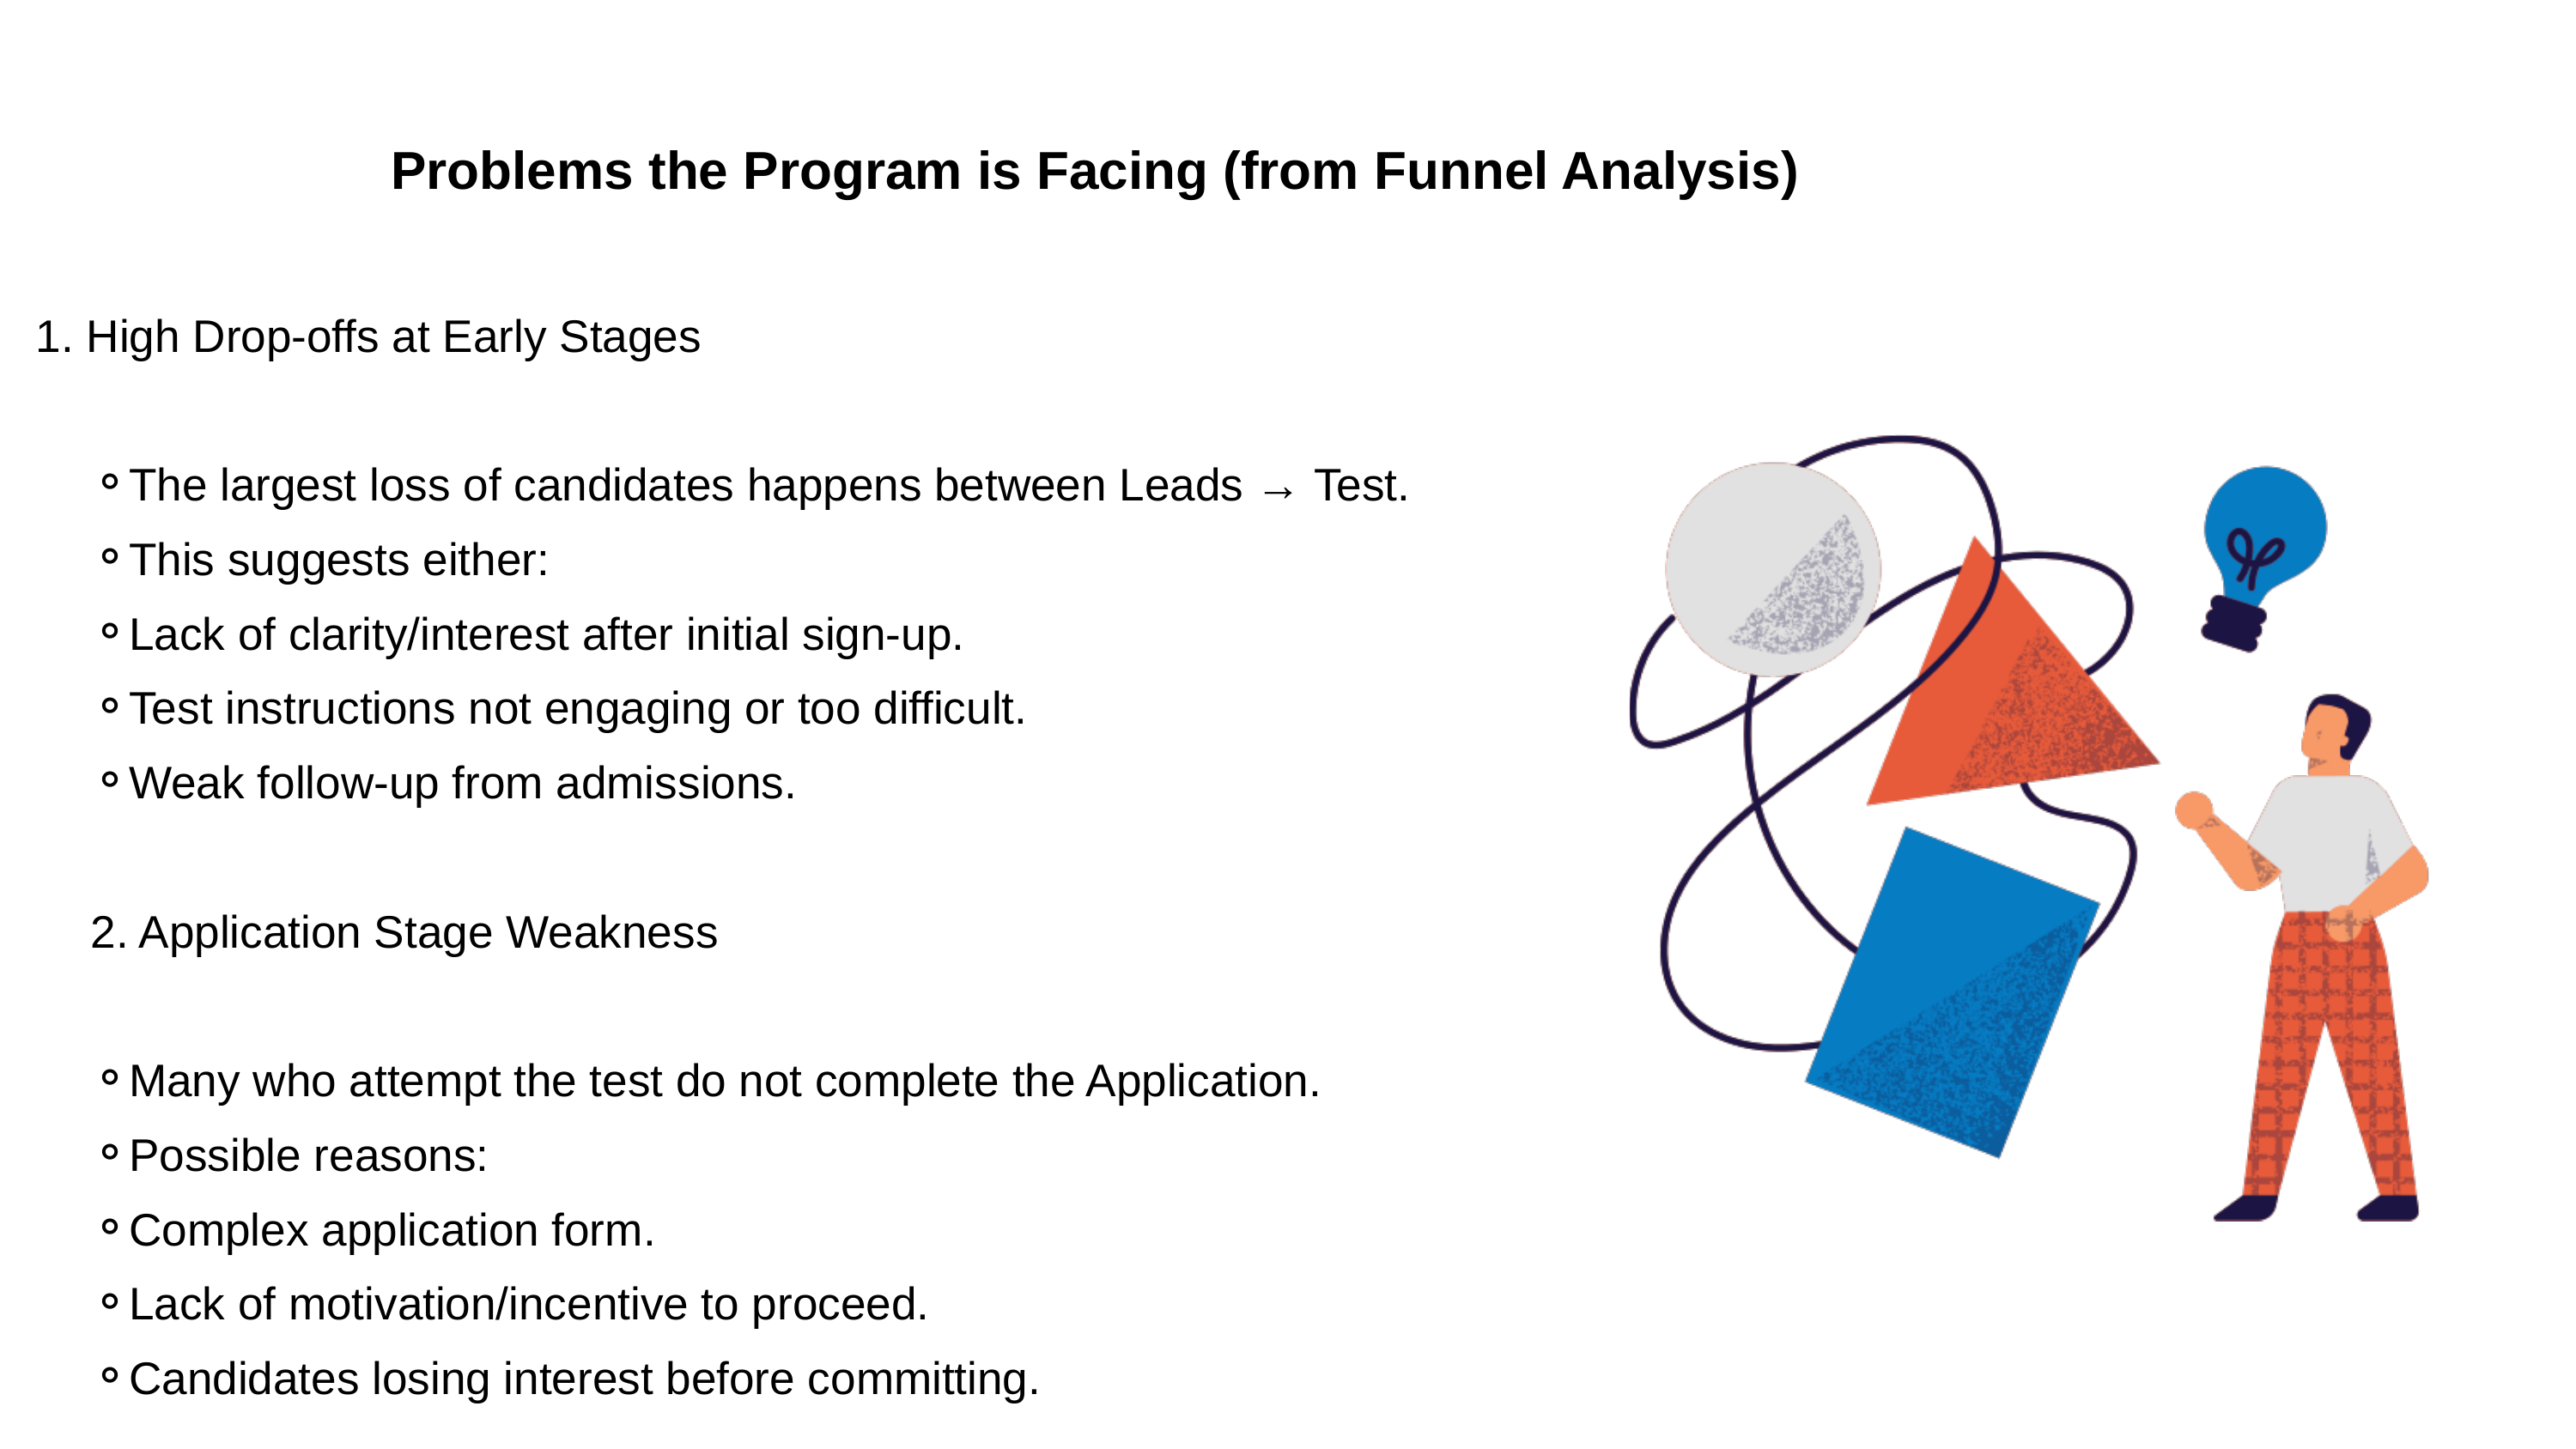

Problems the Program is Facing (from Funnel Analysis)

1. High Drop-offs at Early Stages

The largest loss of candidates happens between Leads → Test.
This suggests either:
Lack of clarity/interest after initial sign-up.
Test instructions not engaging or too difficult.
Weak follow-up from admissions.

2. Application Stage Weakness

Many who attempt the test do not complete the Application.
Possible reasons:
Complex application form.
Lack of motivation/incentive to proceed.
Candidates losing interest before committing.